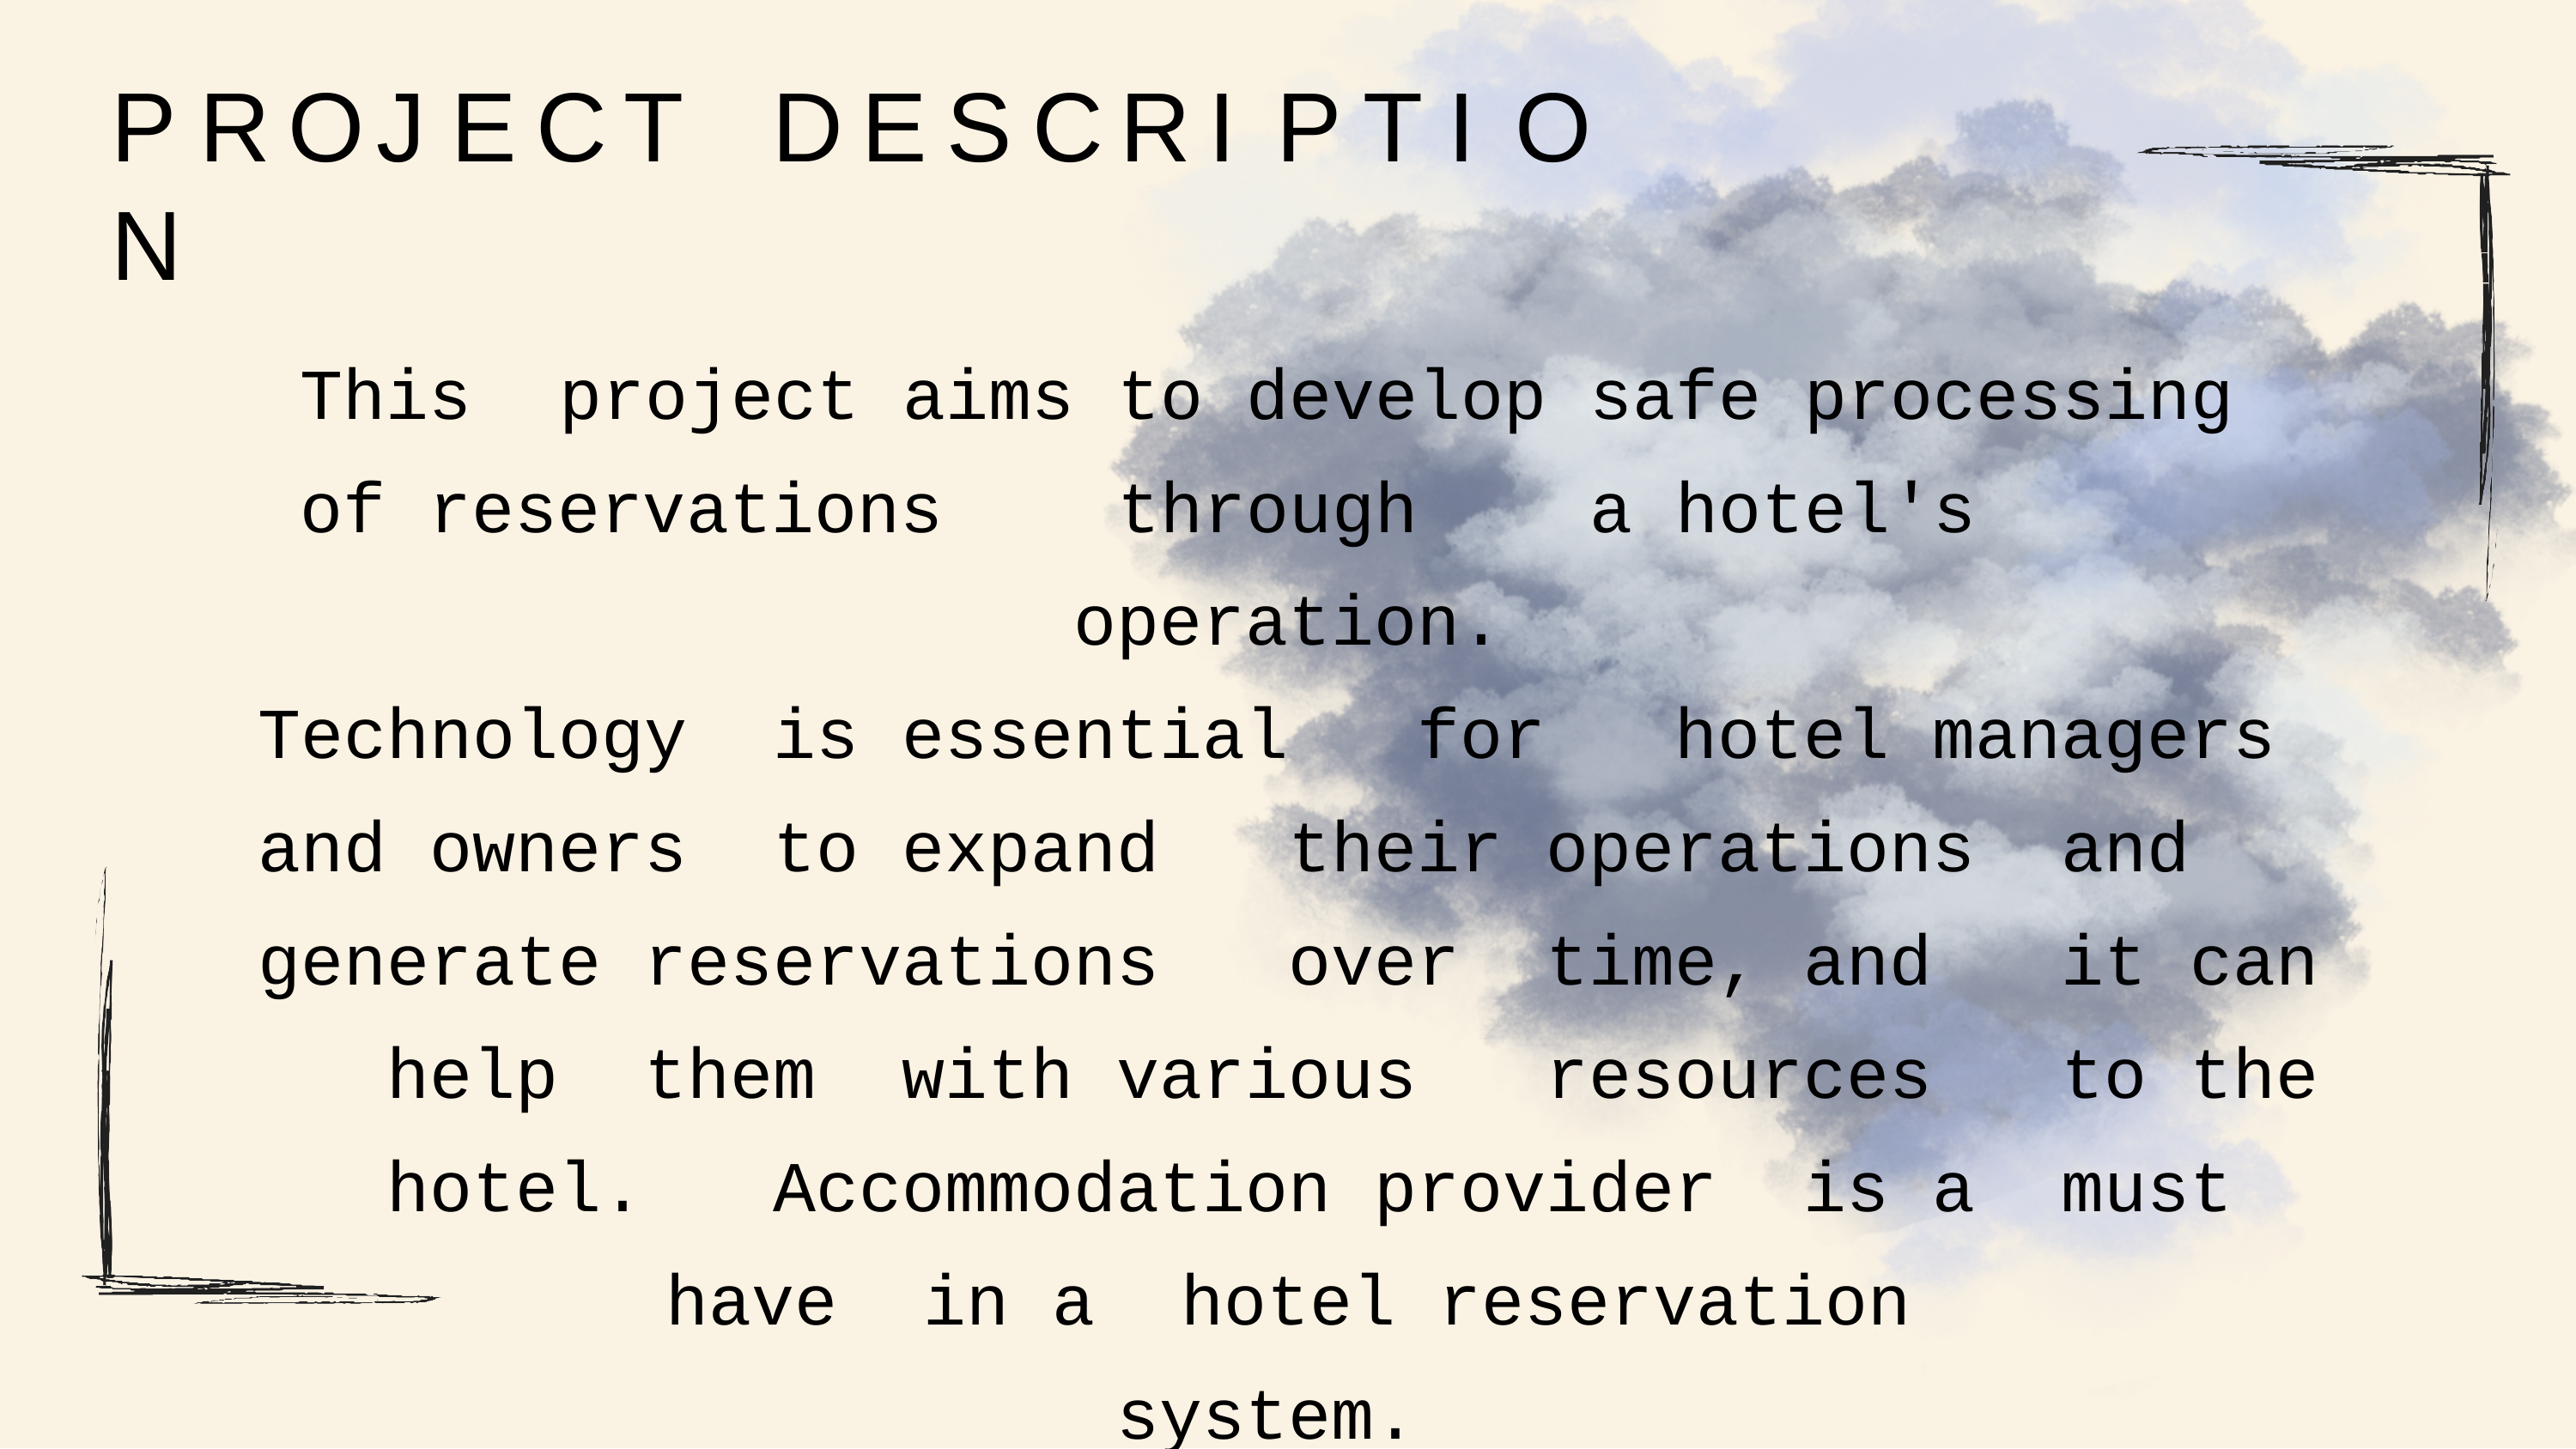

P	R	O	J	E	C	T	D	E	S	C	R	I	P	T	I	O	N

This	project	aims	to	develop	safe	processing	of reservations	through	a	hotel's	operation.
Technology	is	essential	for	hotel	managers	and owners	to	expand	their	operations	and	generate reservations	over	time,	and	it	can	help	them	with various	resources	to	the	hotel.	Accommodation provider	is	a	must	have	in	a	hotel	reservation
system.